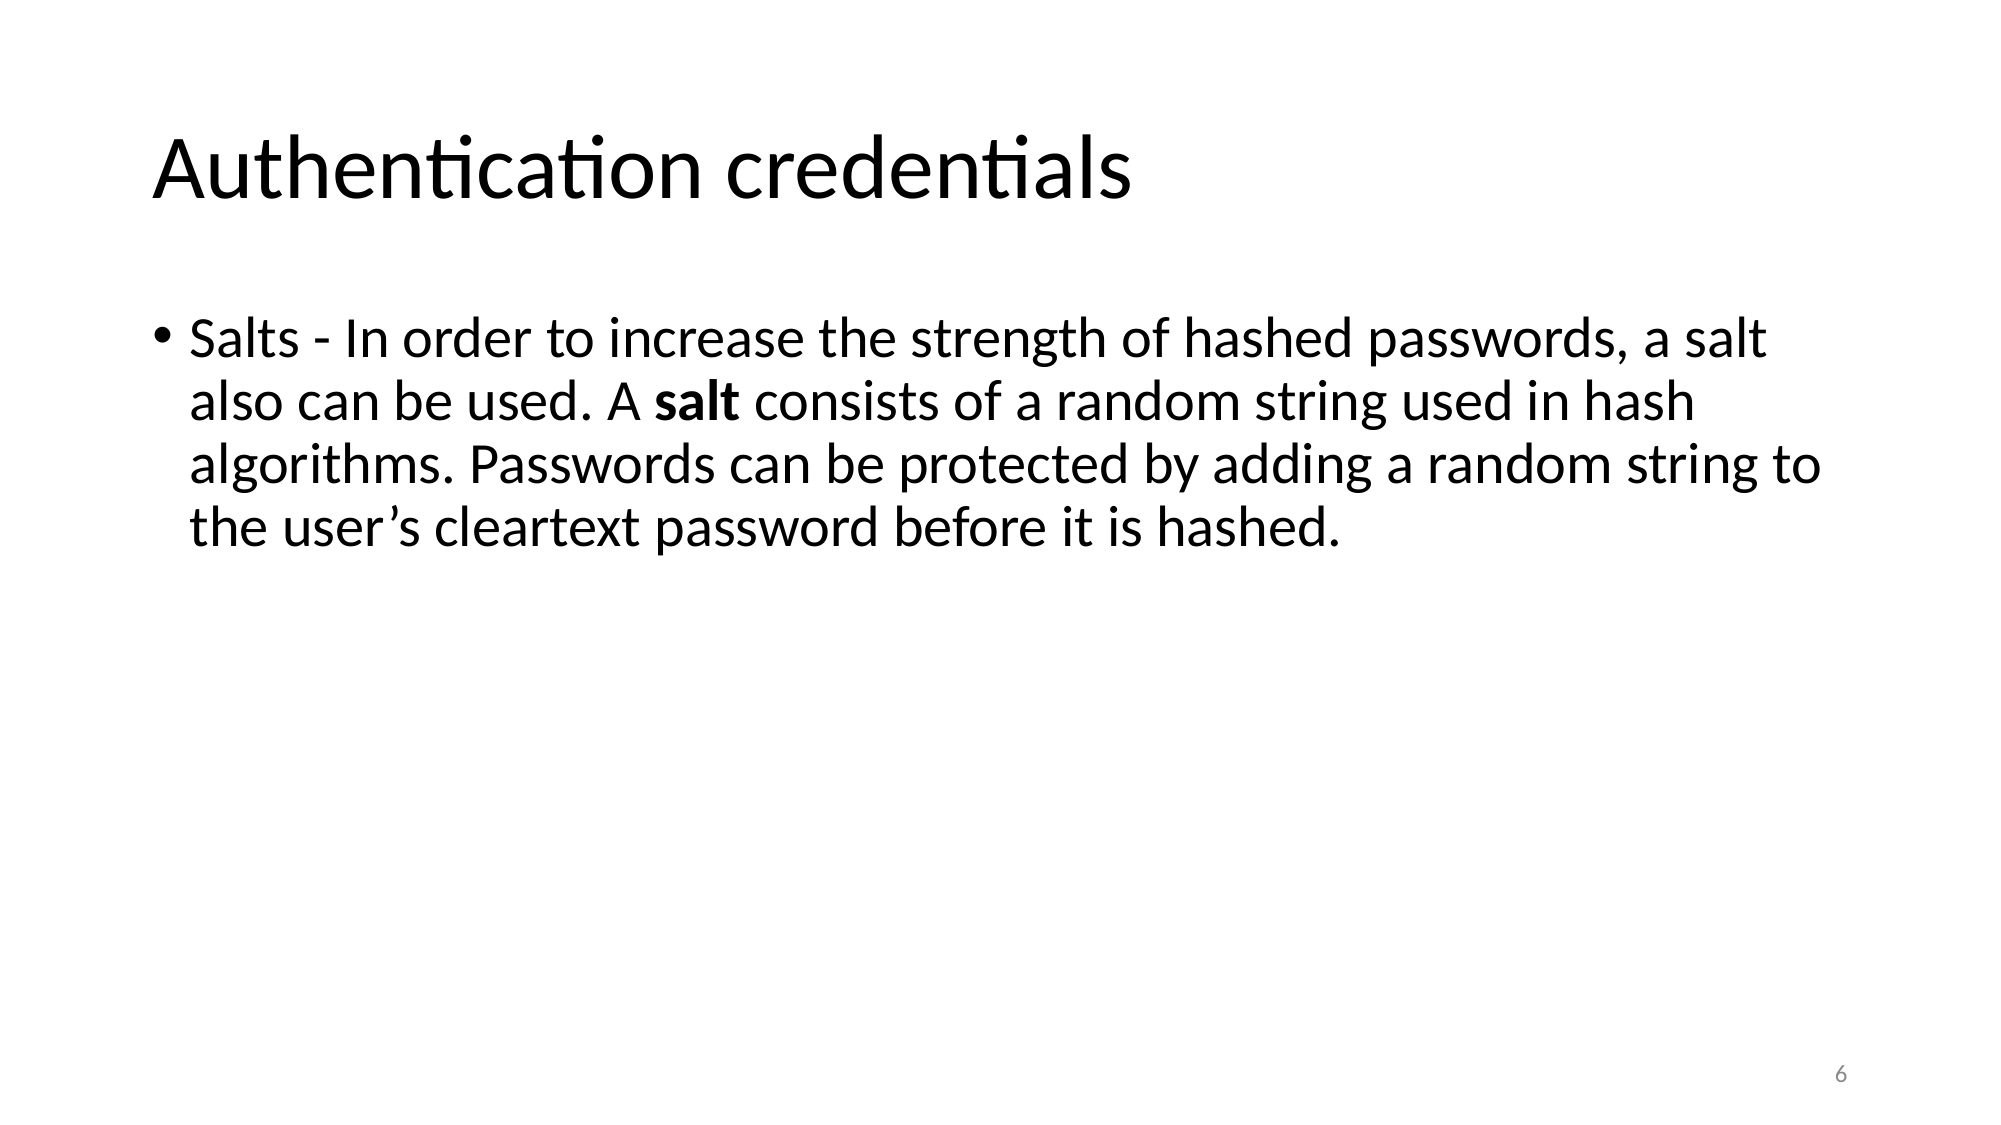

# Authentication credentials
Salts - In order to increase the strength of hashed passwords, a salt also can be used. A salt consists of a random string used in hash algorithms. Passwords can be protected by adding a random string to the user’s cleartext password before it is hashed.
6